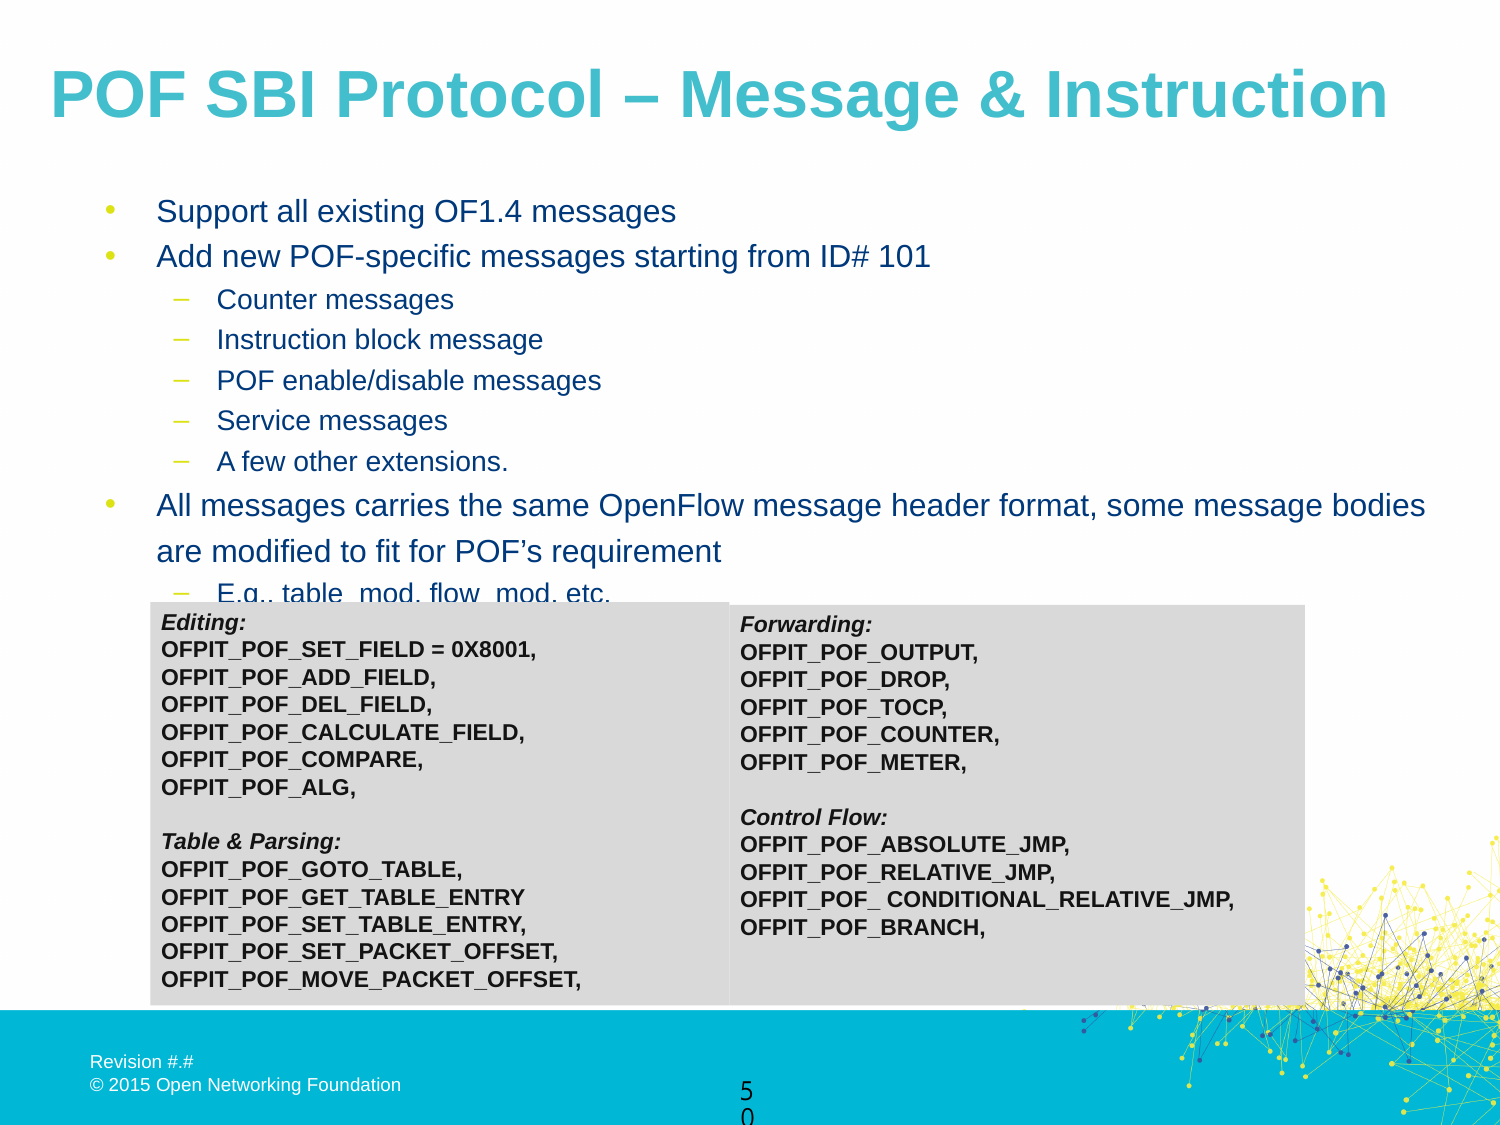

# POF SBI Protocol – Message & Instruction
Support all existing OF1.4 messages
Add new POF-specific messages starting from ID# 101
Counter messages
Instruction block message
POF enable/disable messages
Service messages
A few other extensions.
All messages carries the same OpenFlow message header format, some message bodies are modified to fit for POF’s requirement
E.g., table_mod, flow_mod, etc.
Editing:
OFPIT_POF_SET_FIELD = 0X8001,
OFPIT_POF_ADD_FIELD,
OFPIT_POF_DEL_FIELD,
OFPIT_POF_CALCULATE_FIELD,
OFPIT_POF_COMPARE,
OFPIT_POF_ALG,

Table & Parsing:
OFPIT_POF_GOTO_TABLE,
OFPIT_POF_GET_TABLE_ENTRY
OFPIT_POF_SET_TABLE_ENTRY,
OFPIT_POF_SET_PACKET_OFFSET,
OFPIT_POF_MOVE_PACKET_OFFSET,
Forwarding:
OFPIT_POF_OUTPUT,
OFPIT_POF_DROP,
OFPIT_POF_TOCP,
OFPIT_POF_COUNTER,
OFPIT_POF_METER,

Control Flow:
OFPIT_POF_ABSOLUTE_JMP,
OFPIT_POF_RELATIVE_JMP,
OFPIT_POF_ CONDITIONAL_RELATIVE_JMP,
OFPIT_POF_BRANCH,
50